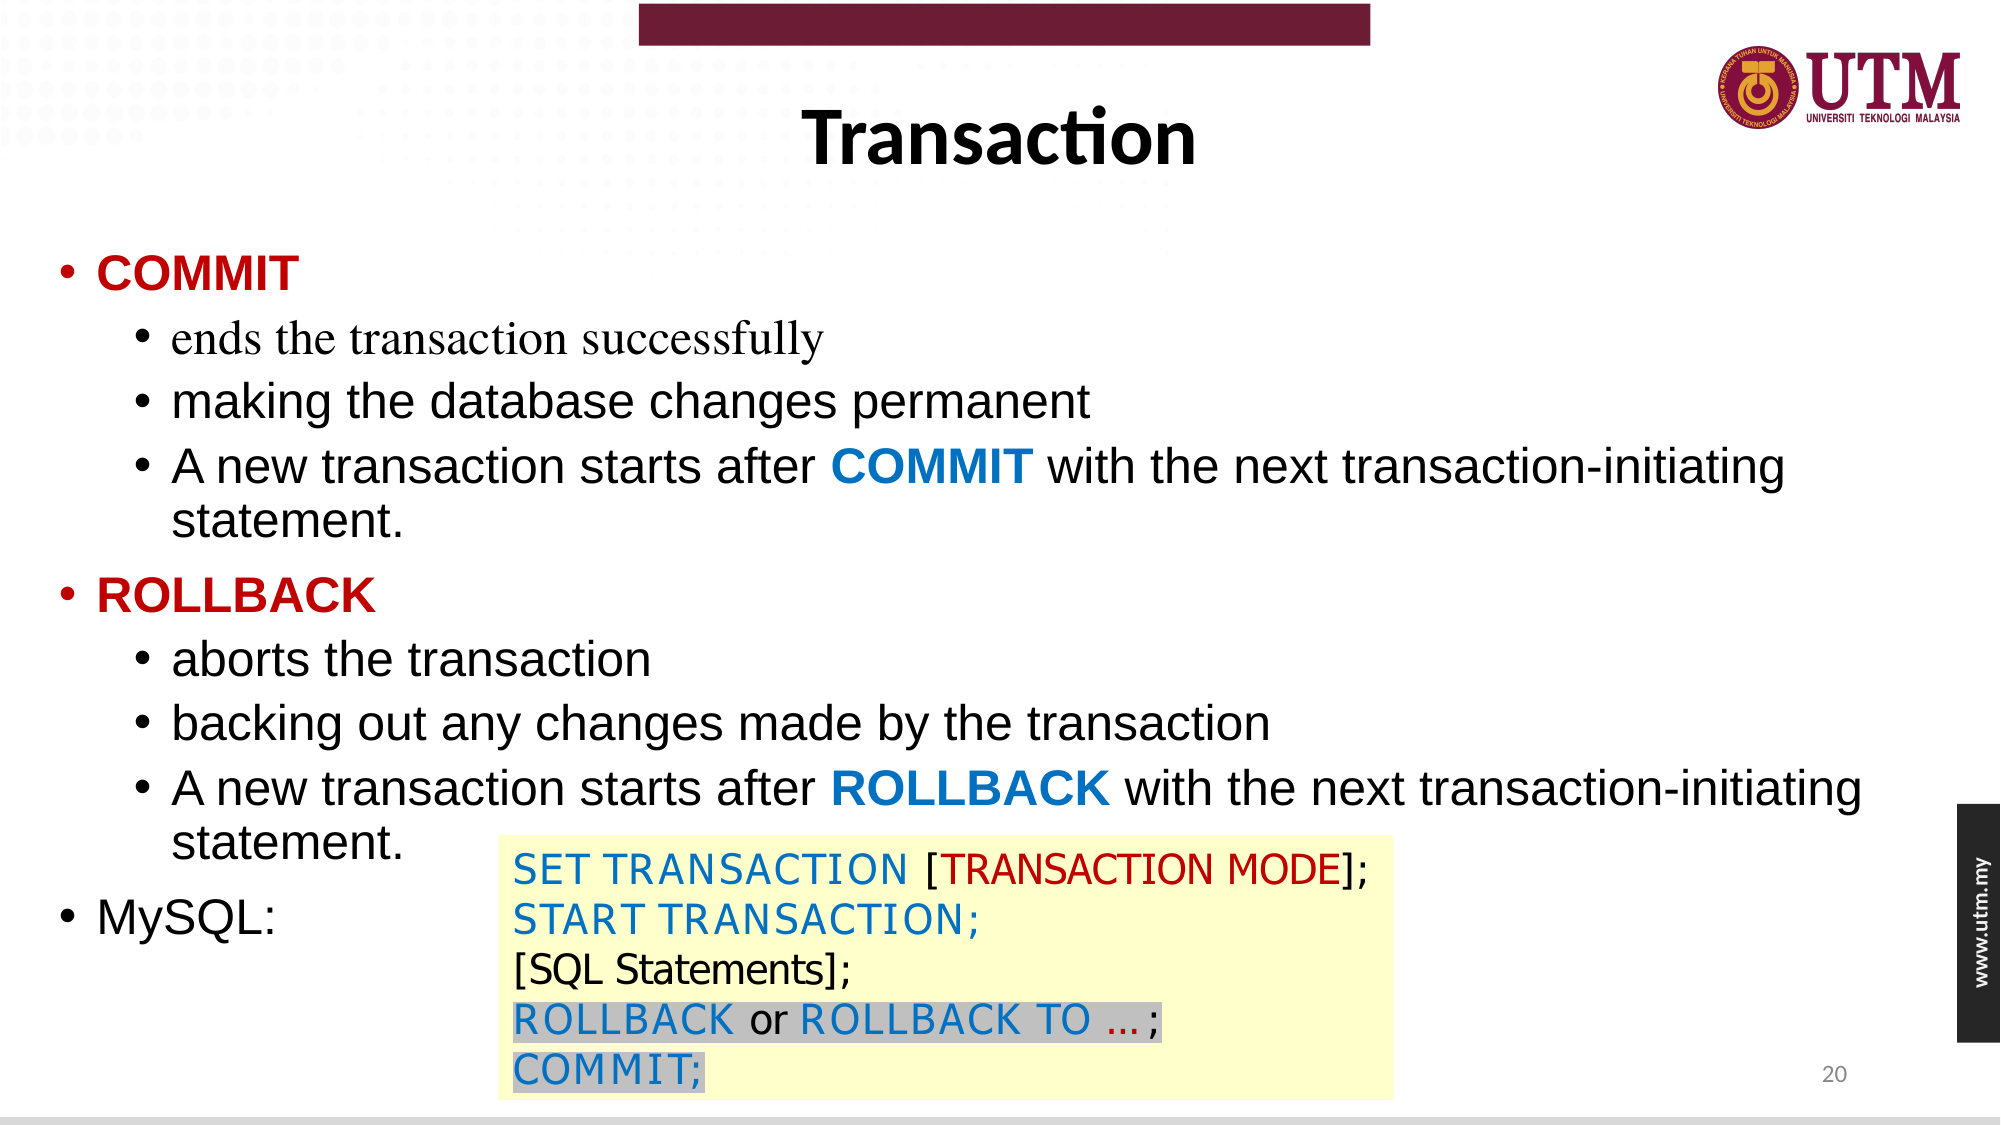

# Transaction
COMMIT
ends the transaction successfully
making the database changes permanent
A new transaction starts after COMMIT with the next transaction-initiating statement.
ROLLBACK
aborts the transaction
backing out any changes made by the transaction
A new transaction starts after ROLLBACK with the next transaction-initiating statement.
MySQL:

SET TRANSACTION [TRANSACTION MODE];
START TRANSACTION;
[SQL Statements];
ROLLBACK or ROLLBACK TO …;
COMMIT;
20